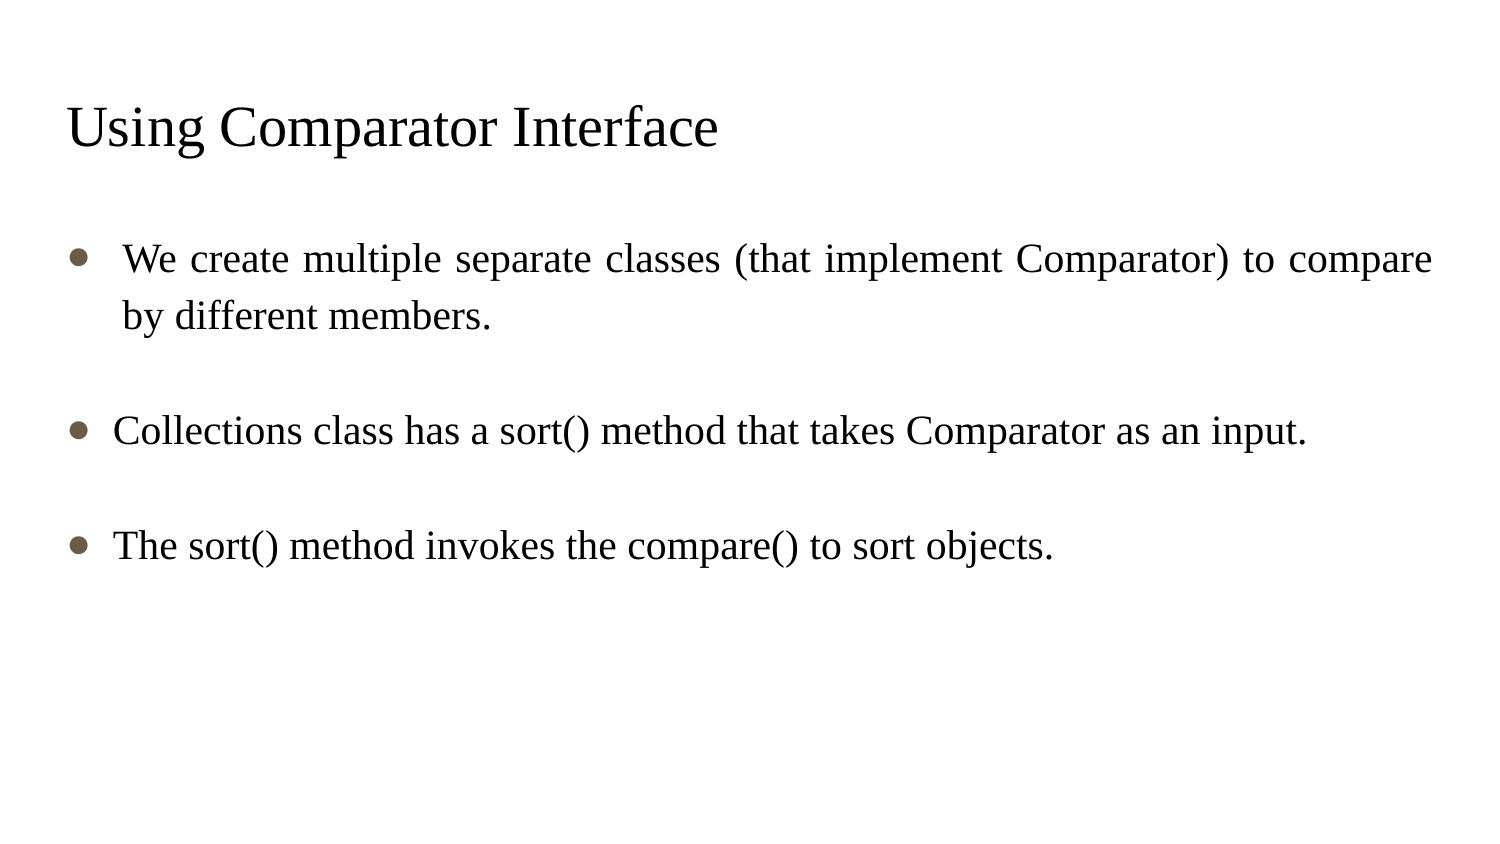

# Using Comparator Interface
We create multiple separate classes (that implement Comparator) to compare by different members.

Collections class has a sort() method that takes Comparator as an input.

The sort() method invokes the compare() to sort objects.